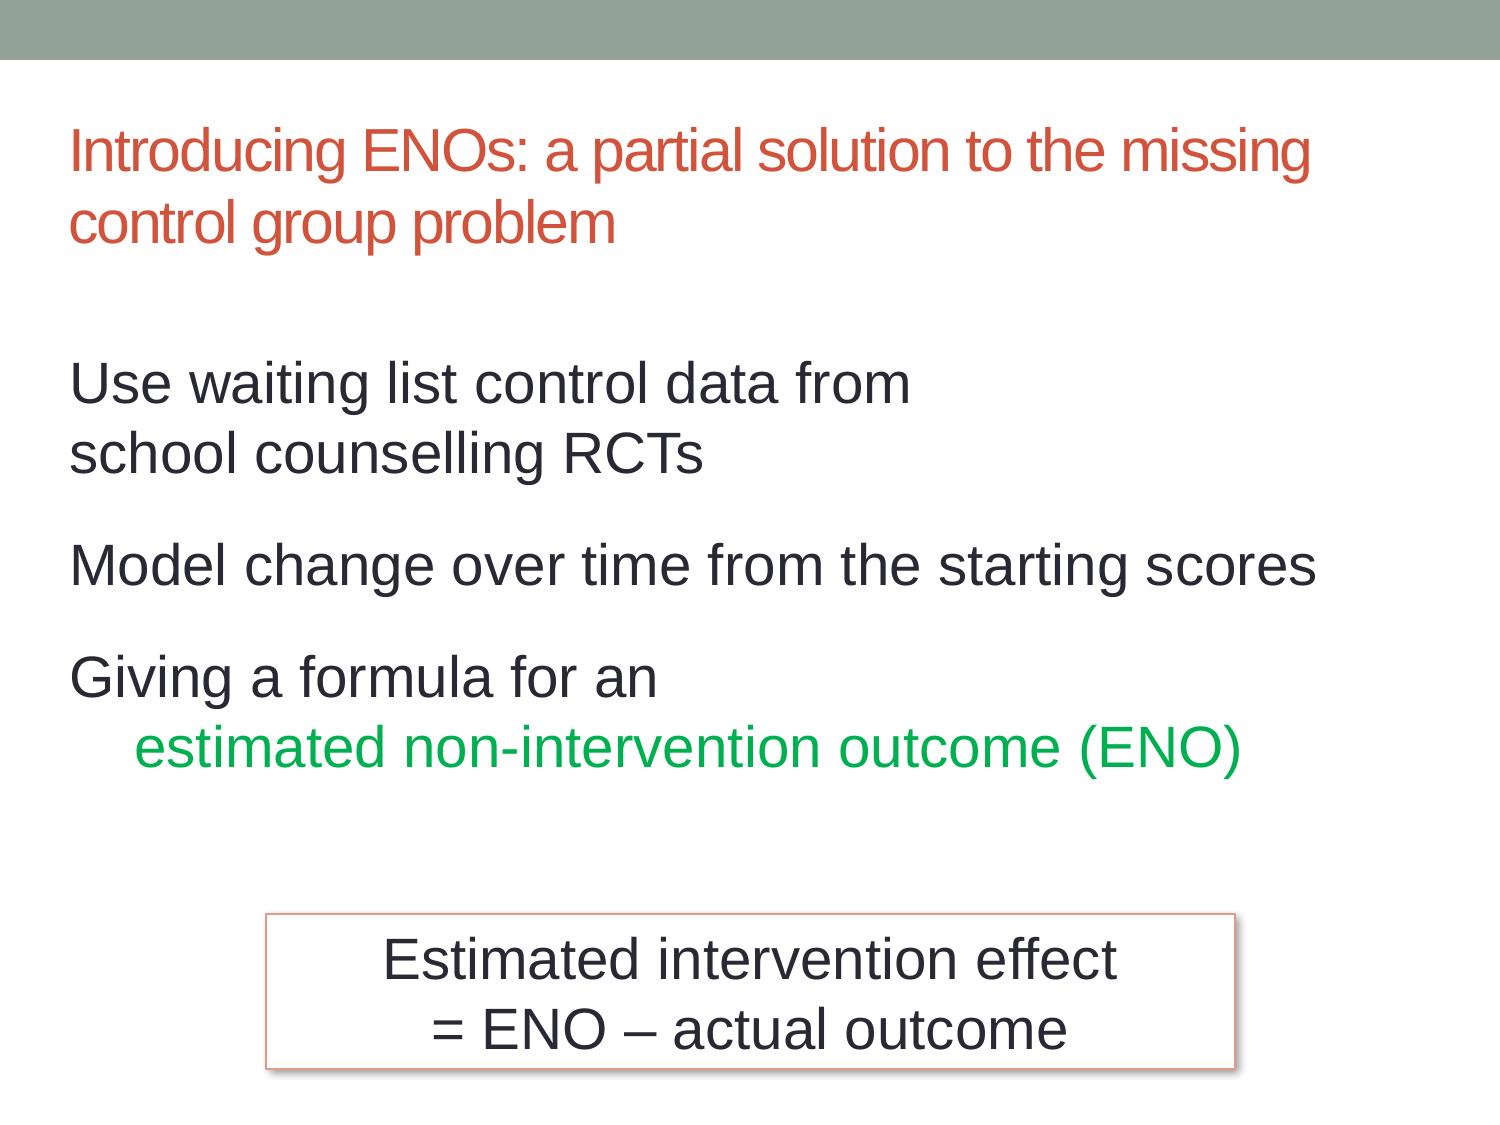

# Introducing ENOs: a partial solution to the missing control group problem
Use waiting list control data from
school counselling RCTs

Model change over time from the starting scores

Giving a formula for an
    estimated non-intervention outcome (ENO)
Estimated intervention effect
= ENO – actual outcome